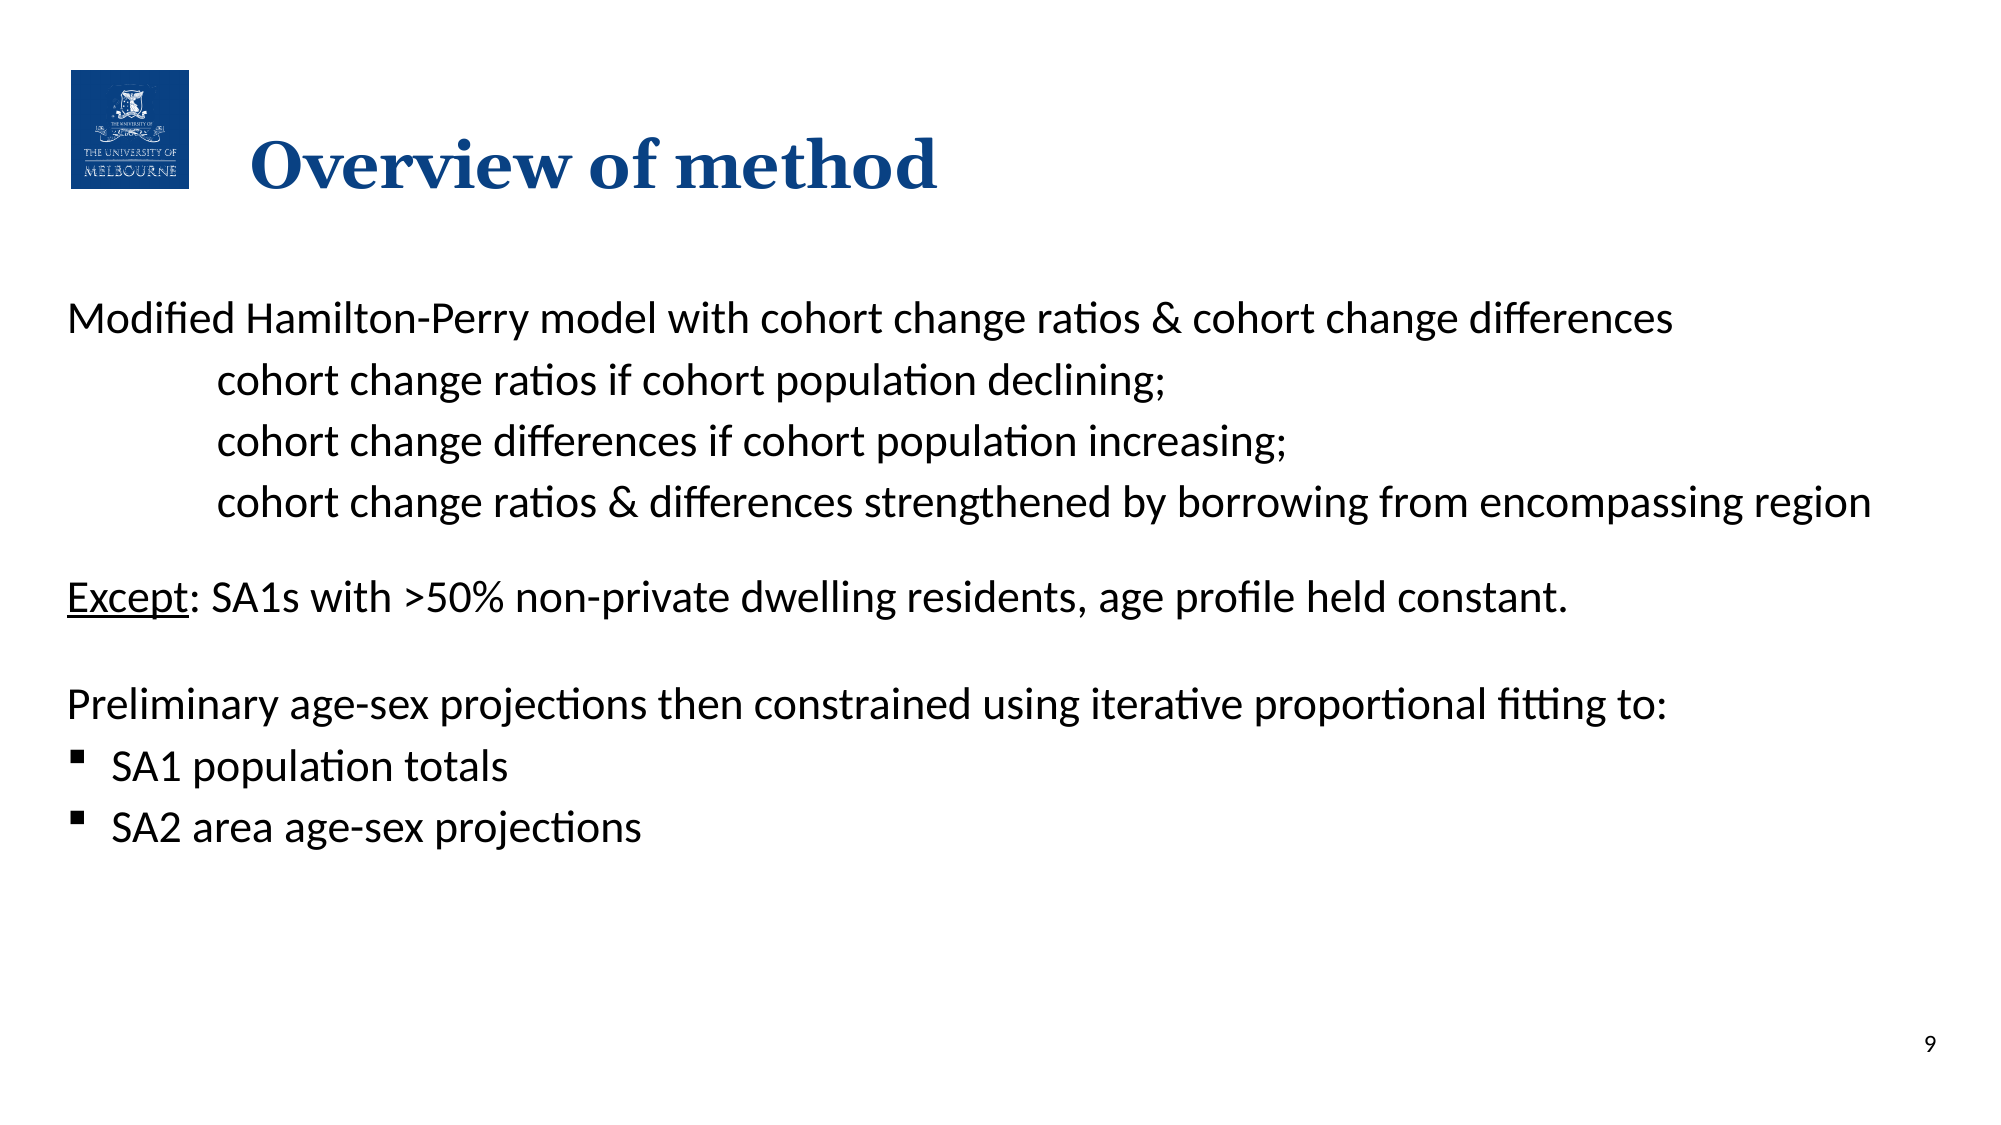

# Overview of method
Modified Hamilton-Perry model with cohort change ratios & cohort change differences
	cohort change ratios if cohort population declining;
	cohort change differences if cohort population increasing;
	cohort change ratios & differences strengthened by borrowing from encompassing region

Except: SA1s with >50% non-private dwelling residents, age profile held constant.

Preliminary age-sex projections then constrained using iterative proportional fitting to:
SA1 population totals
SA2 area age-sex projections

9